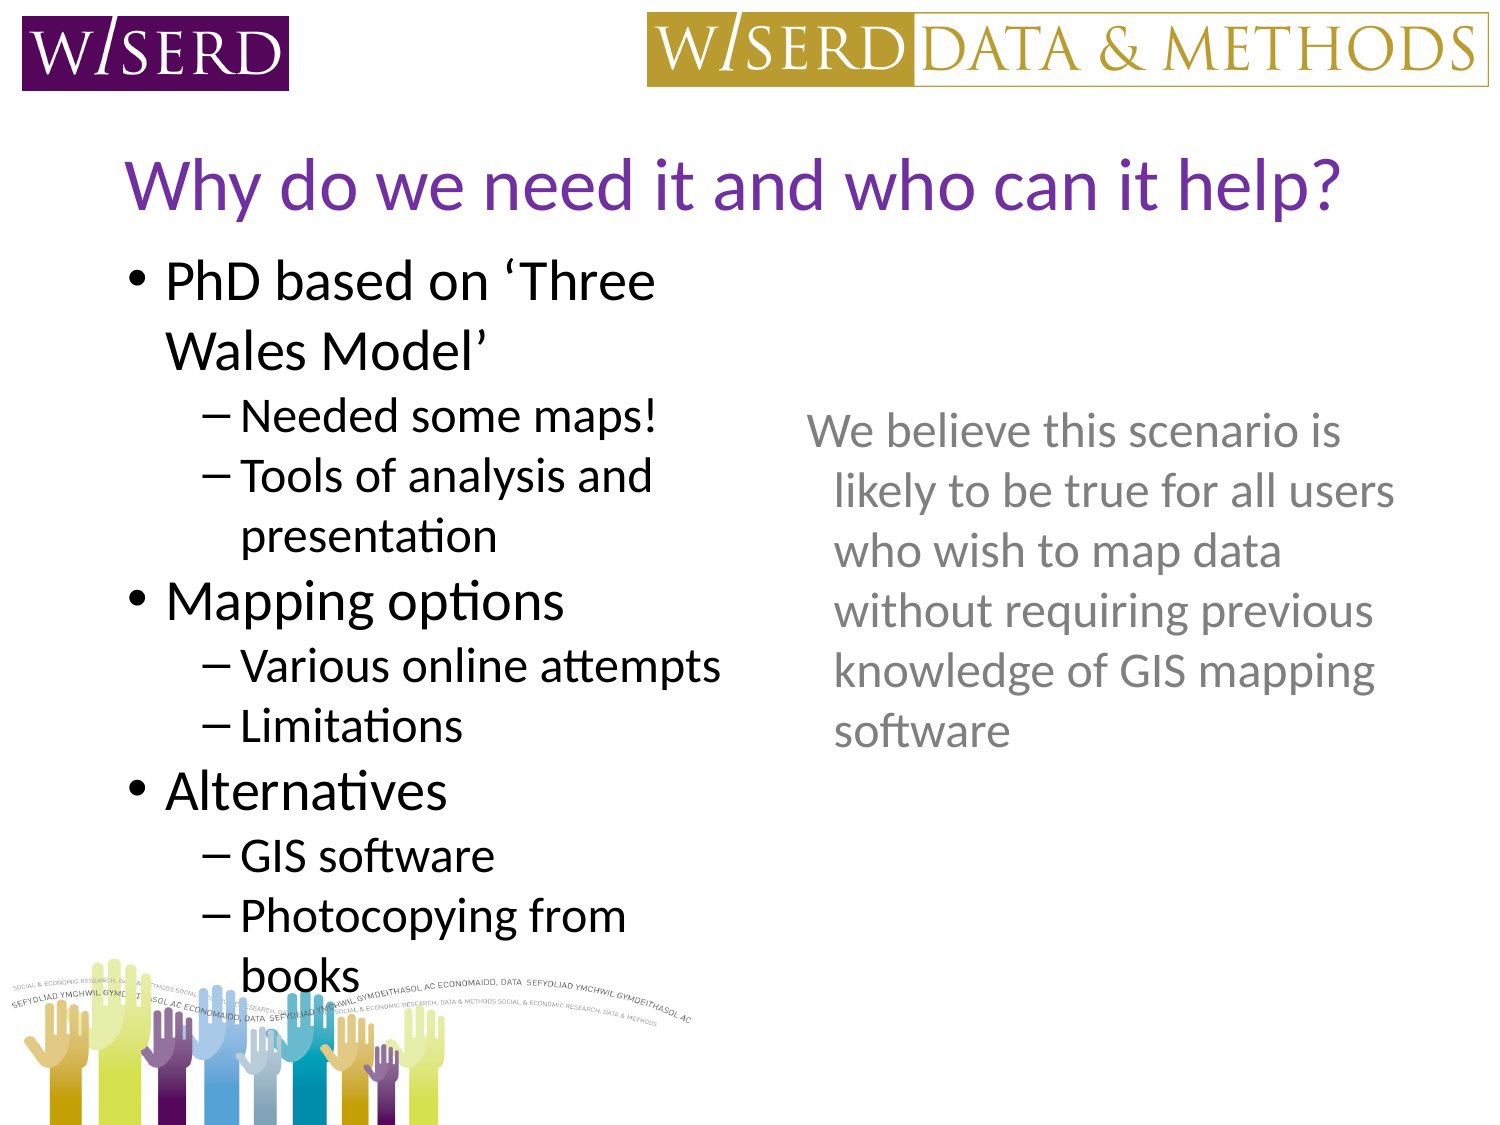

# Why do we need it and who can it help?
PhD based on ‘Three Wales Model’
Needed some maps!
Tools of analysis and presentation
Mapping options
Various online attempts
Limitations
Alternatives
GIS software
Photocopying from books

We believe this scenario is likely to be true for all users who wish to map data without requiring previous knowledge of GIS mapping software